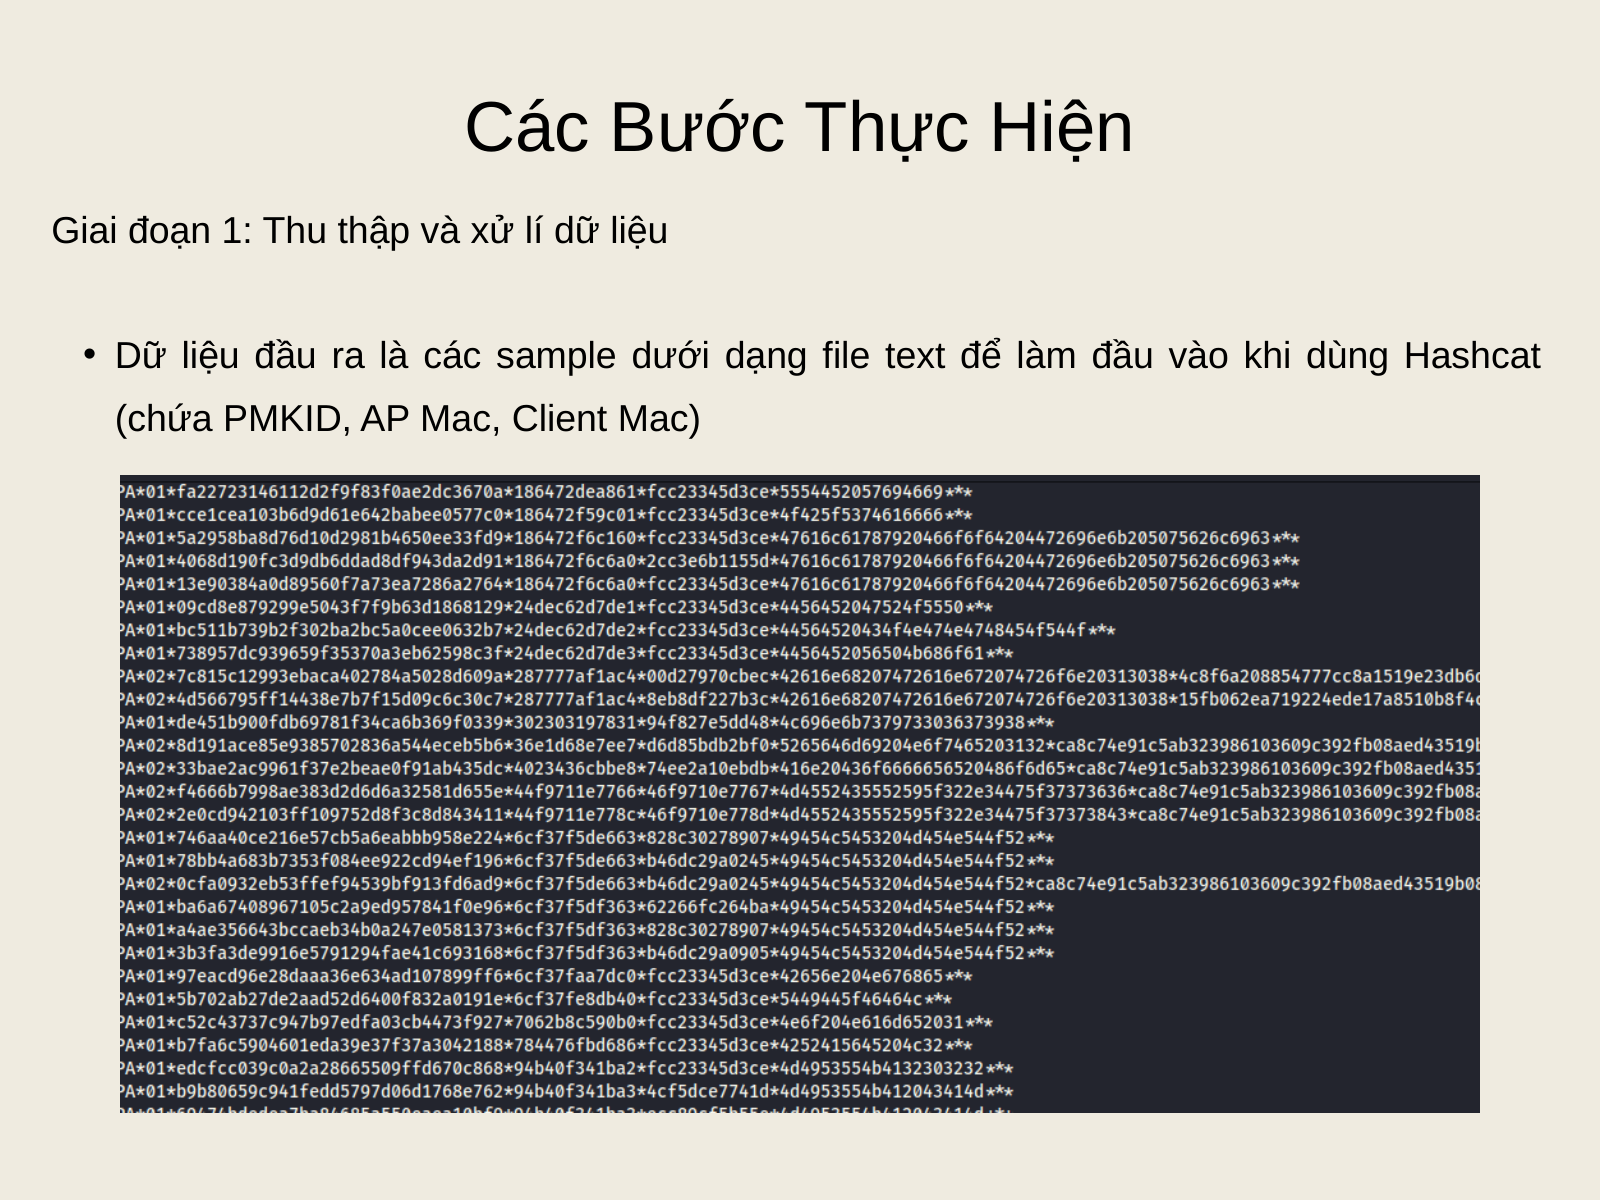

Các Bước Thực Hiện
Giai đoạn 1: Thu thập và xử lí dữ liệu

Dữ liệu đầu ra là các sample dưới dạng file text để làm đầu vào khi dùng Hashcat (chứa PMKID, AP Mac, Client Mac)